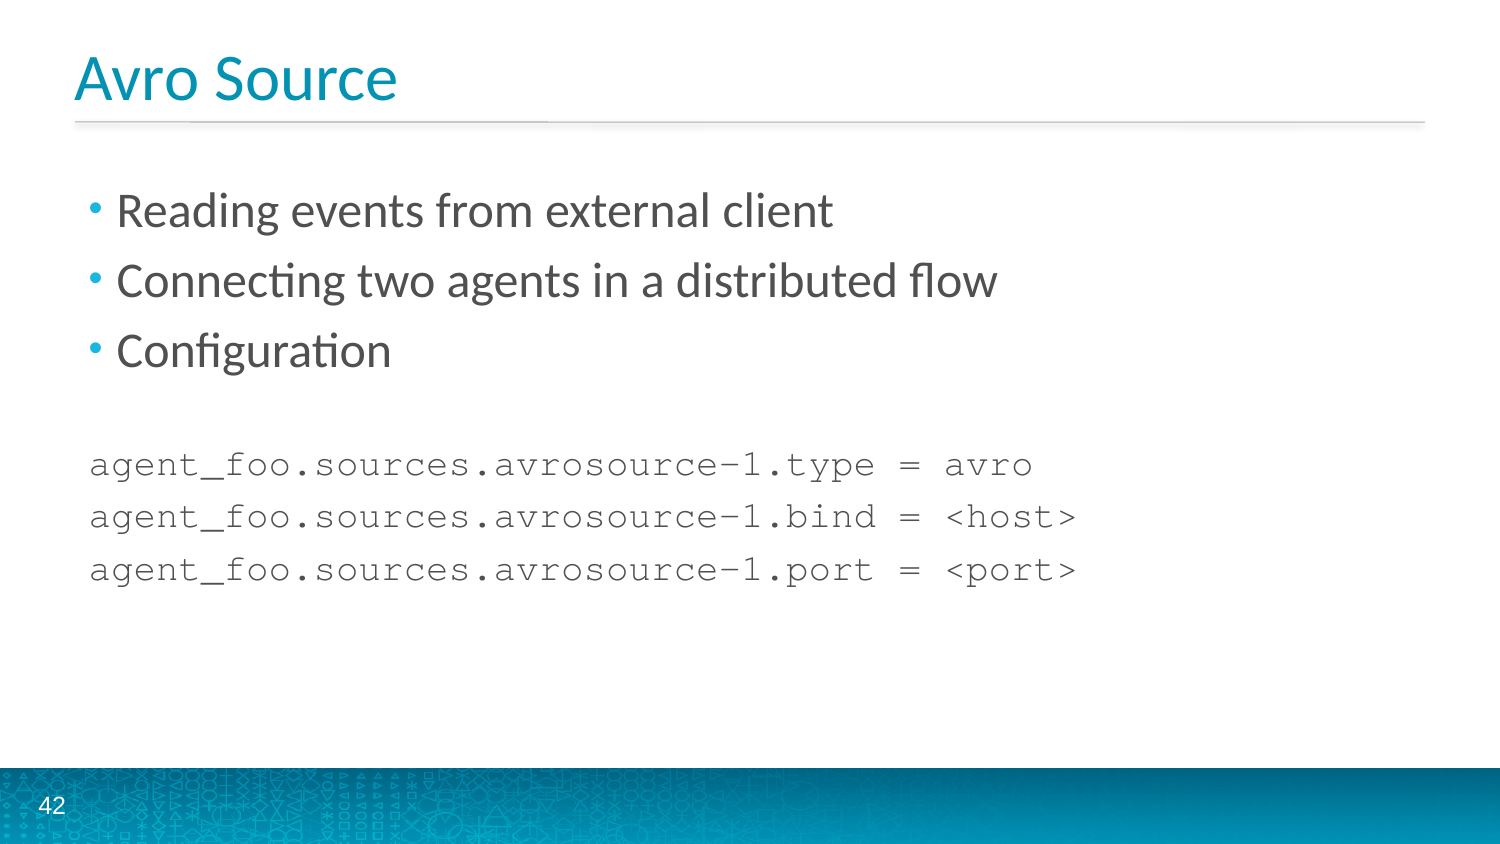

# Avro Source
Reading events from external client
Connecting two agents in a distributed flow
Configuration

agent_foo.sources.avrosource-1.type = avro
agent_foo.sources.avrosource-1.bind = <host>
agent_foo.sources.avrosource-1.port = <port>

42